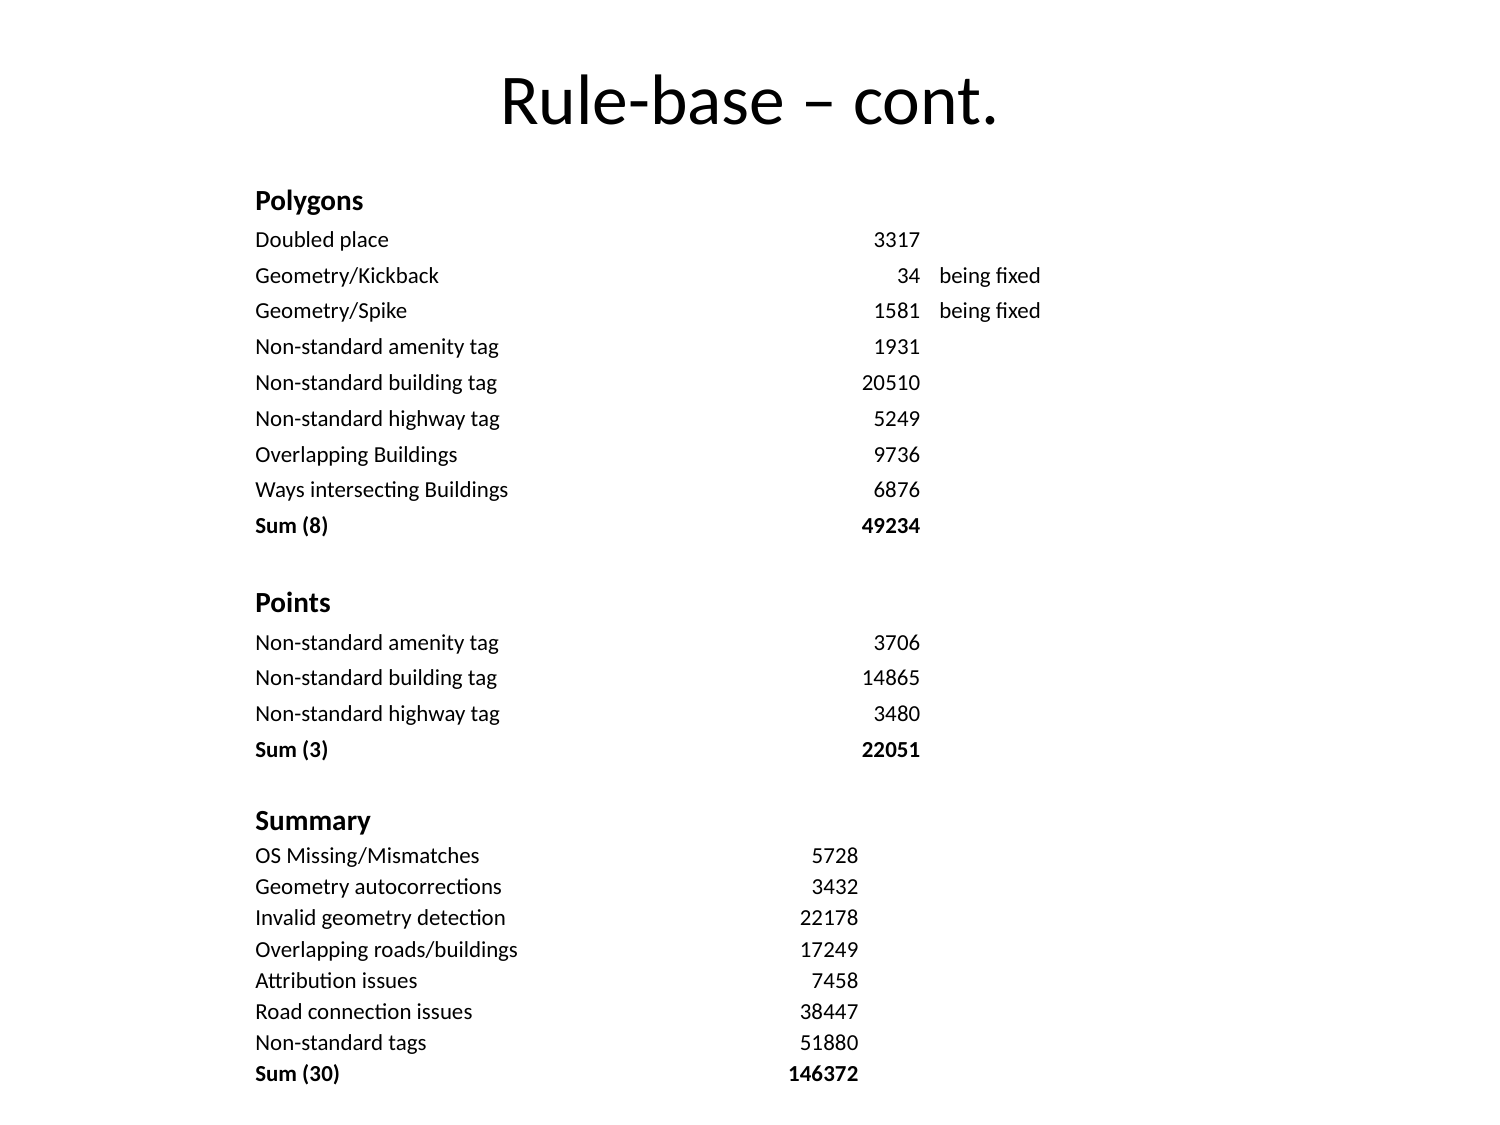

# Rule-base – cont.
| Polygons |  |  |
| --- | --- | --- |
| Doubled place | 3317 |  |
| Geometry/Kickback | 34 | being fixed |
| Geometry/Spike | 1581 | being fixed |
| Non-standard amenity tag | 1931 |  |
| Non-standard building tag | 20510 |  |
| Non-standard highway tag | 5249 |  |
| Overlapping Buildings | 9736 |  |
| Ways intersecting Buildings | 6876 |  |
| Sum (8) | 49234 |  |
|  |  |  |
| Points |  |  |
| Non-standard amenity tag | 3706 |  |
| Non-standard building tag | 14865 |  |
| Non-standard highway tag | 3480 |  |
| Sum (3) | 22051 |  |
| Summary |  |
| --- | --- |
| OS Missing/Mismatches | 5728 |
| Geometry autocorrections | 3432 |
| Invalid geometry detection | 22178 |
| Overlapping roads/buildings | 17249 |
| Attribution issues | 7458 |
| Road connection issues | 38447 |
| Non-standard tags | 51880 |
| Sum (30) | 146372 |